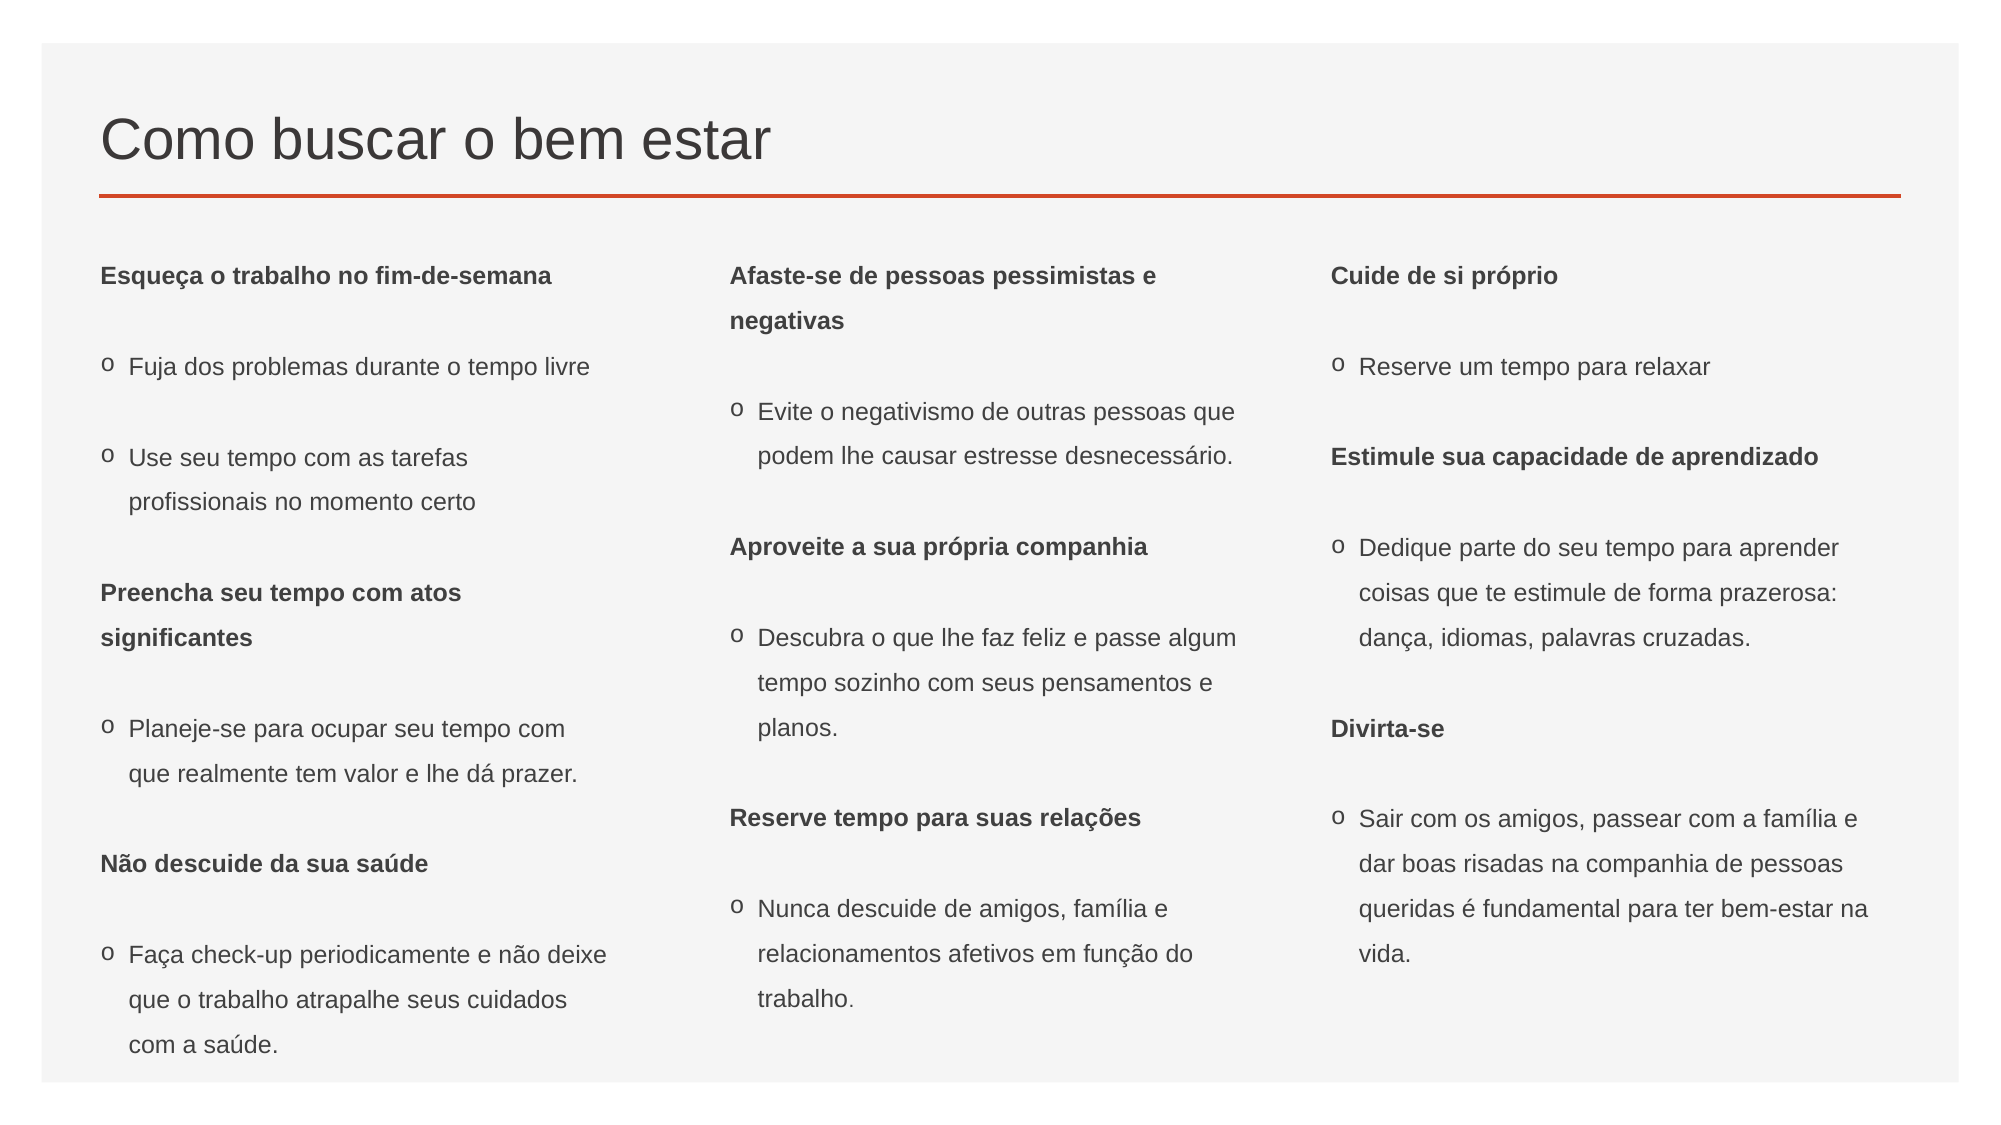

# Como buscar o bem estar
Afaste-se de pessoas pessimistas e negativas
Evite o negativismo de outras pessoas que podem lhe causar estresse desnecessário.
Aproveite a sua própria companhia
Descubra o que lhe faz feliz e passe algum tempo sozinho com seus pensamentos e planos.
Reserve tempo para suas relações
Nunca descuide de amigos, família e relacionamentos afetivos em função do trabalho.

Cuide de si próprio
Reserve um tempo para relaxar
Estimule sua capacidade de aprendizado
Dedique parte do seu tempo para aprender coisas que te estimule de forma prazerosa: dança, idiomas, palavras cruzadas.
Divirta-se
Sair com os amigos, passear com a família e dar boas risadas na companhia de pessoas queridas é fundamental para ter bem-estar na vida.

Esqueça o trabalho no fim-de-semana
Fuja dos problemas durante o tempo livre
Use seu tempo com as tarefas profissionais no momento certo
Preencha seu tempo com atos significantes
Planeje-se para ocupar seu tempo com que realmente tem valor e lhe dá prazer.
Não descuide da sua saúde
Faça check-up periodicamente e não deixe que o trabalho atrapalhe seus cuidados com a saúde.